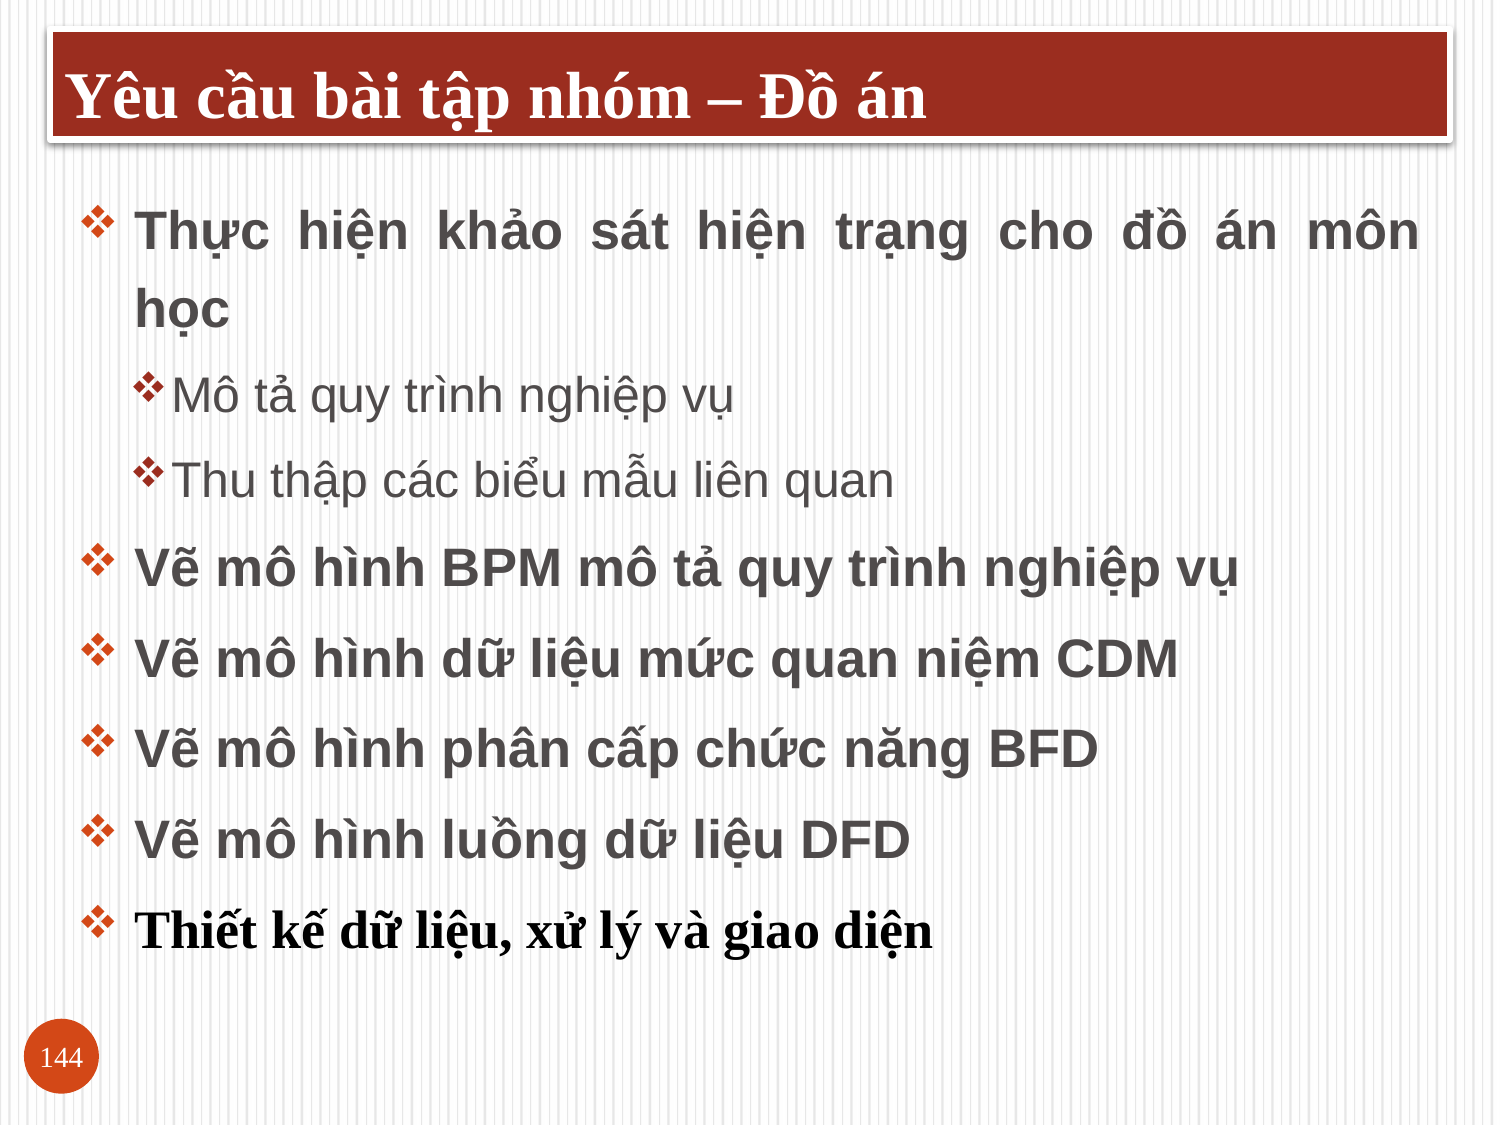

Yêu cầu bài tập nhóm – Đồ án
Thực hiện khảo sát hiện trạng cho đồ án môn học
Mô tả quy trình nghiệp vụ
Thu thập các biểu mẫu liên quan
Vẽ mô hình BPM mô tả quy trình nghiệp vụ
Vẽ mô hình dữ liệu mức quan niệm CDM
Vẽ mô hình phân cấp chức năng BFD
Vẽ mô hình luồng dữ liệu DFD
Thiết kế dữ liệu, xử lý và giao diện

144